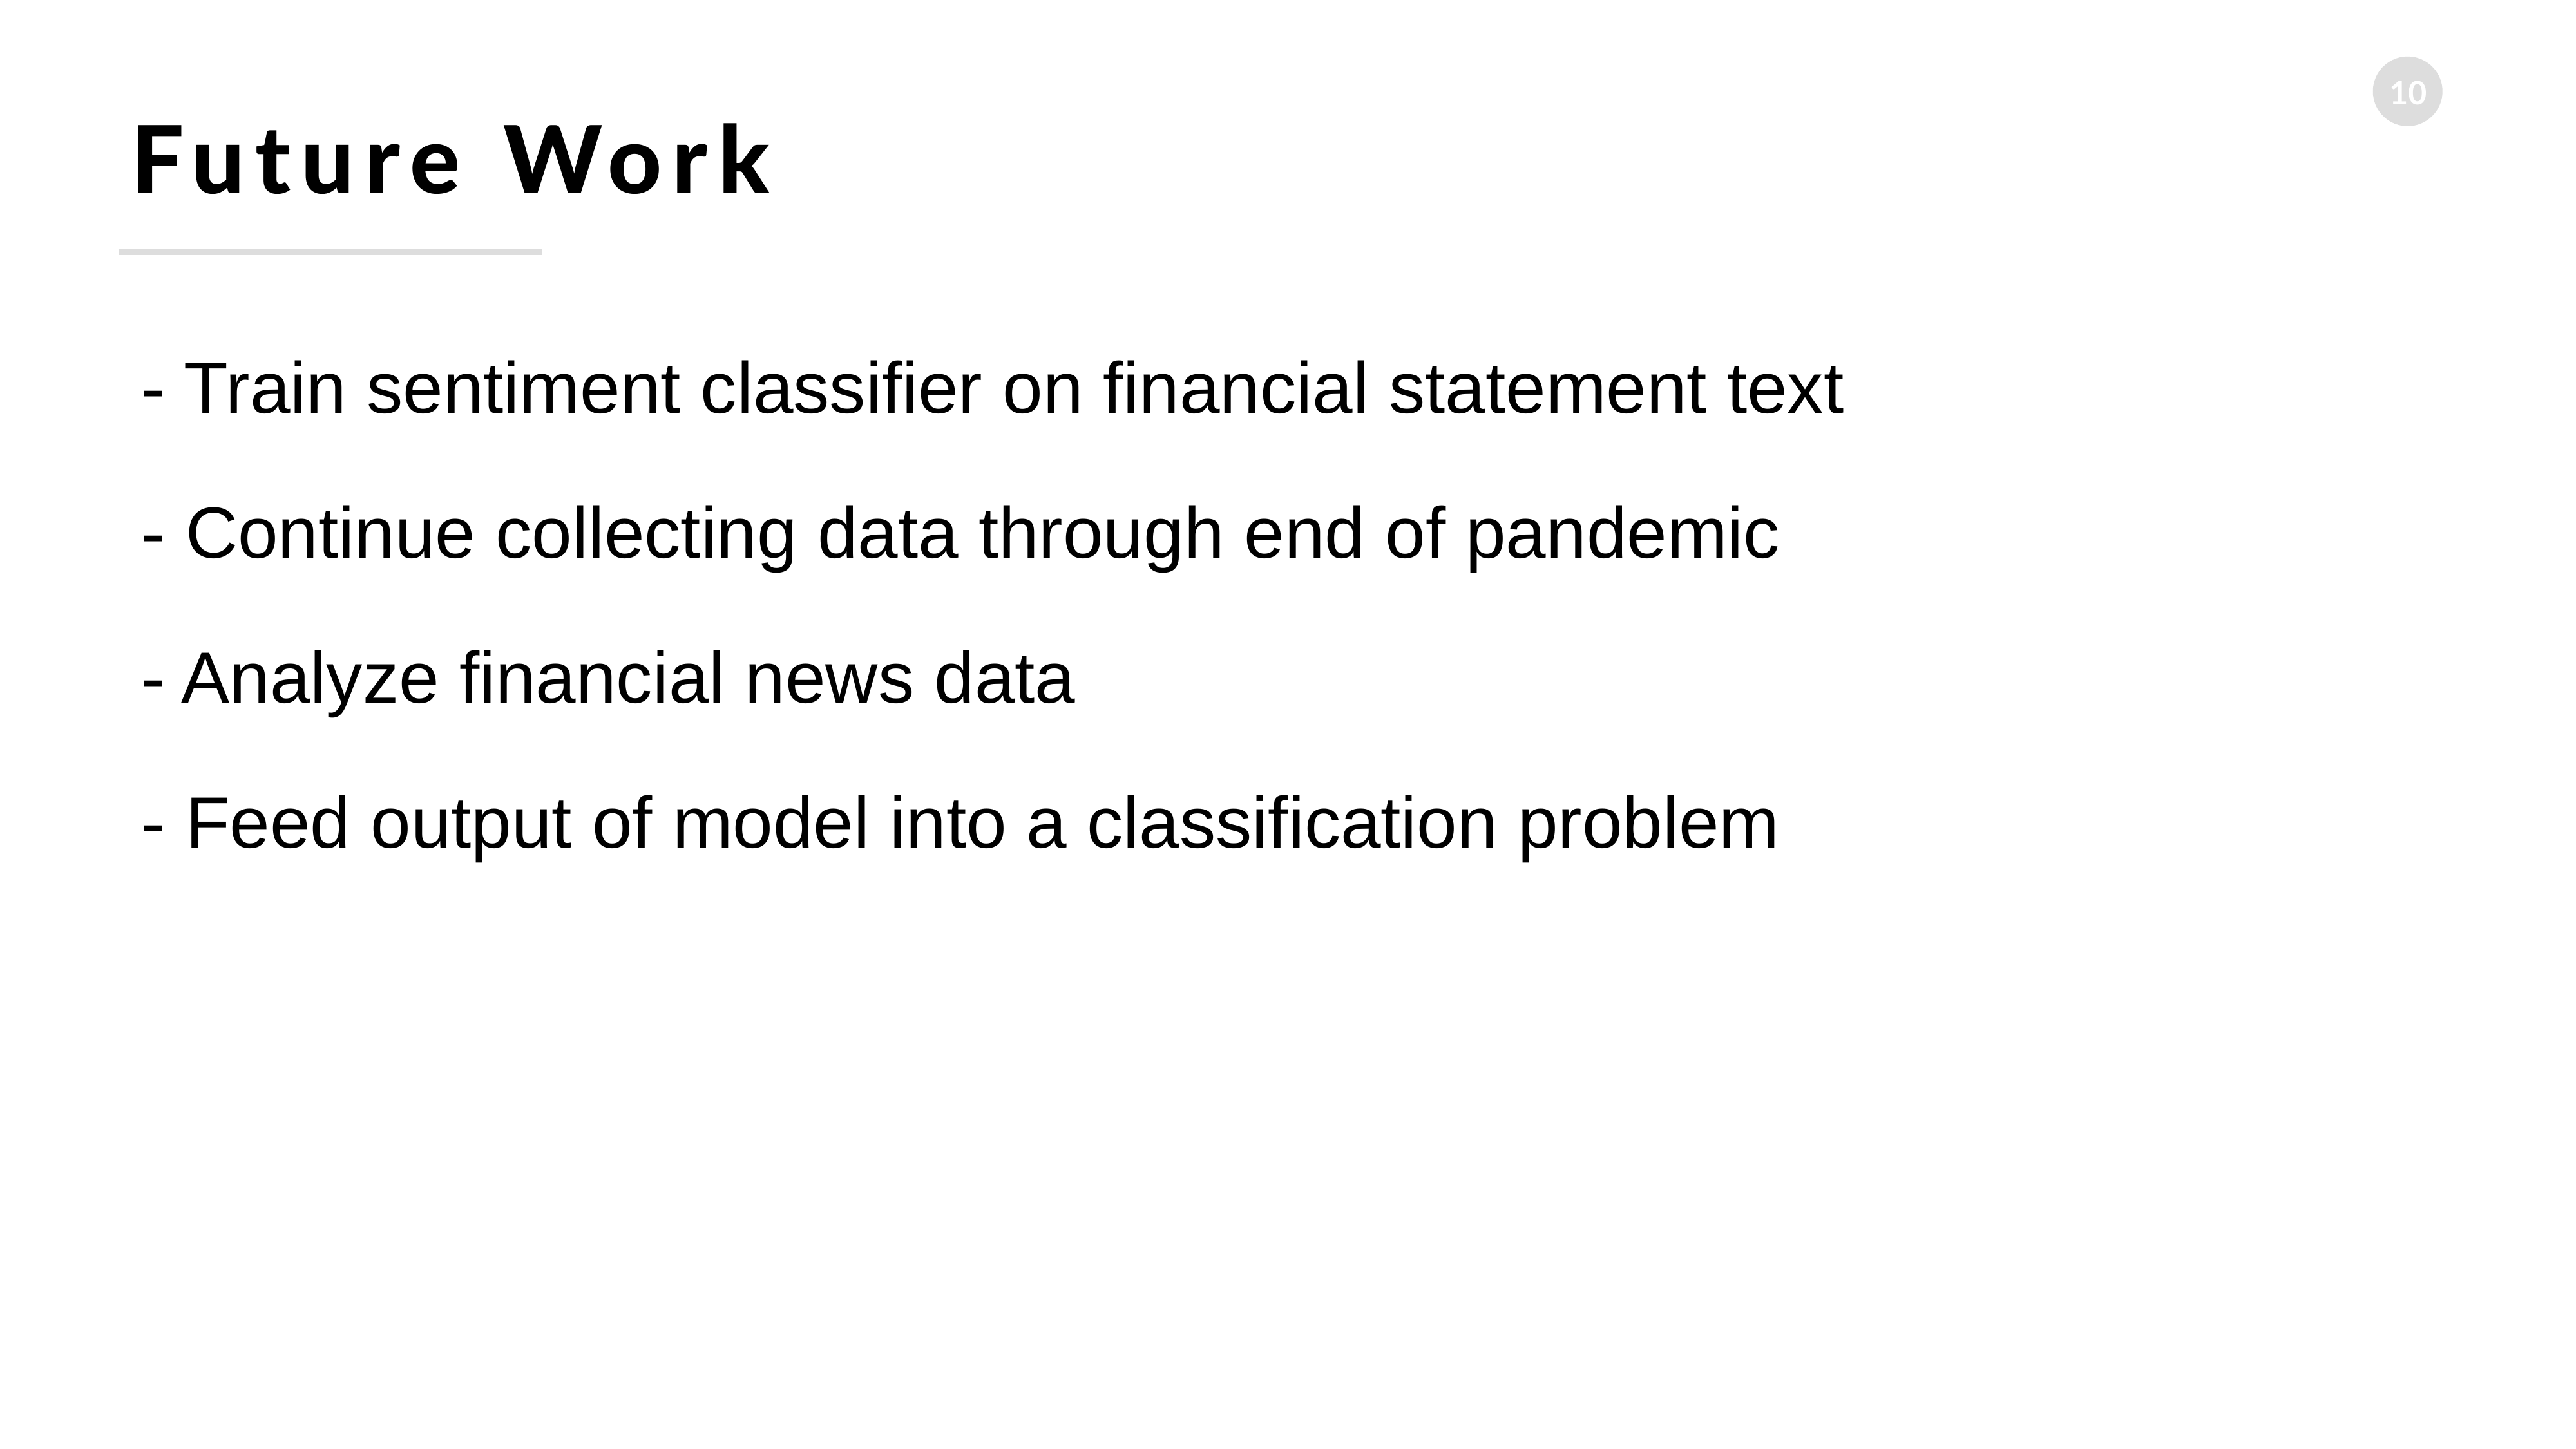

Future Work
- Train sentiment classifier on financial statement text
- Continue collecting data through end of pandemic
- Analyze financial news data
- Feed output of model into a classification problem